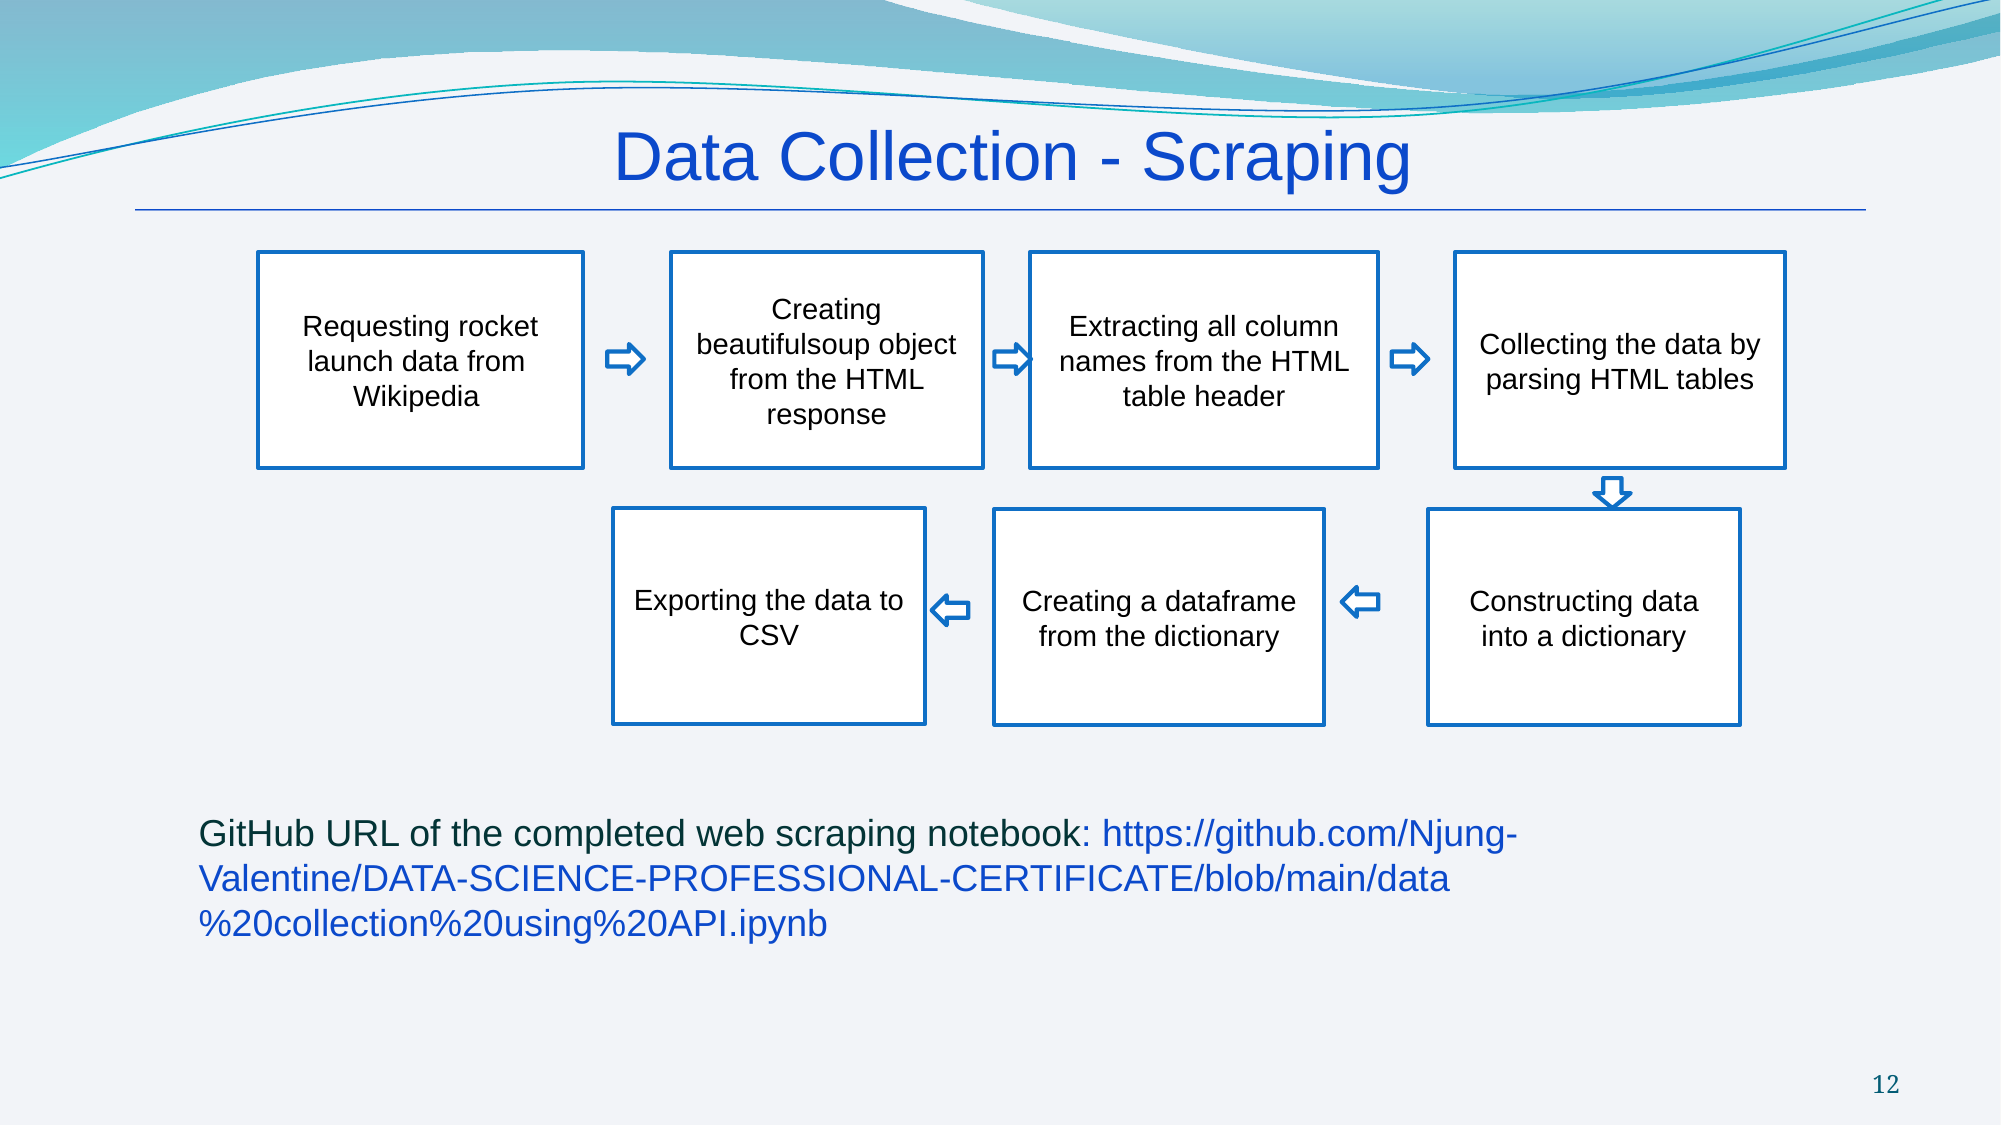

Data Collection - Scraping
Requesting rocket launch data from  Wikipedia
Creating beautifulsoup object from the HTML response
Extracting all column names from the HTML table header
Collecting the data by parsing HTML tables

Exporting the data to CSV
Creating a dataframe from the dictionary
Constructing data into a dictionary

GitHub URL of the completed web scraping notebook: https://github.com/Njung-Valentine/DATA-SCIENCE-PROFESSIONAL-CERTIFICATE/blob/main/data%20collection%20using%20API.ipynb
12